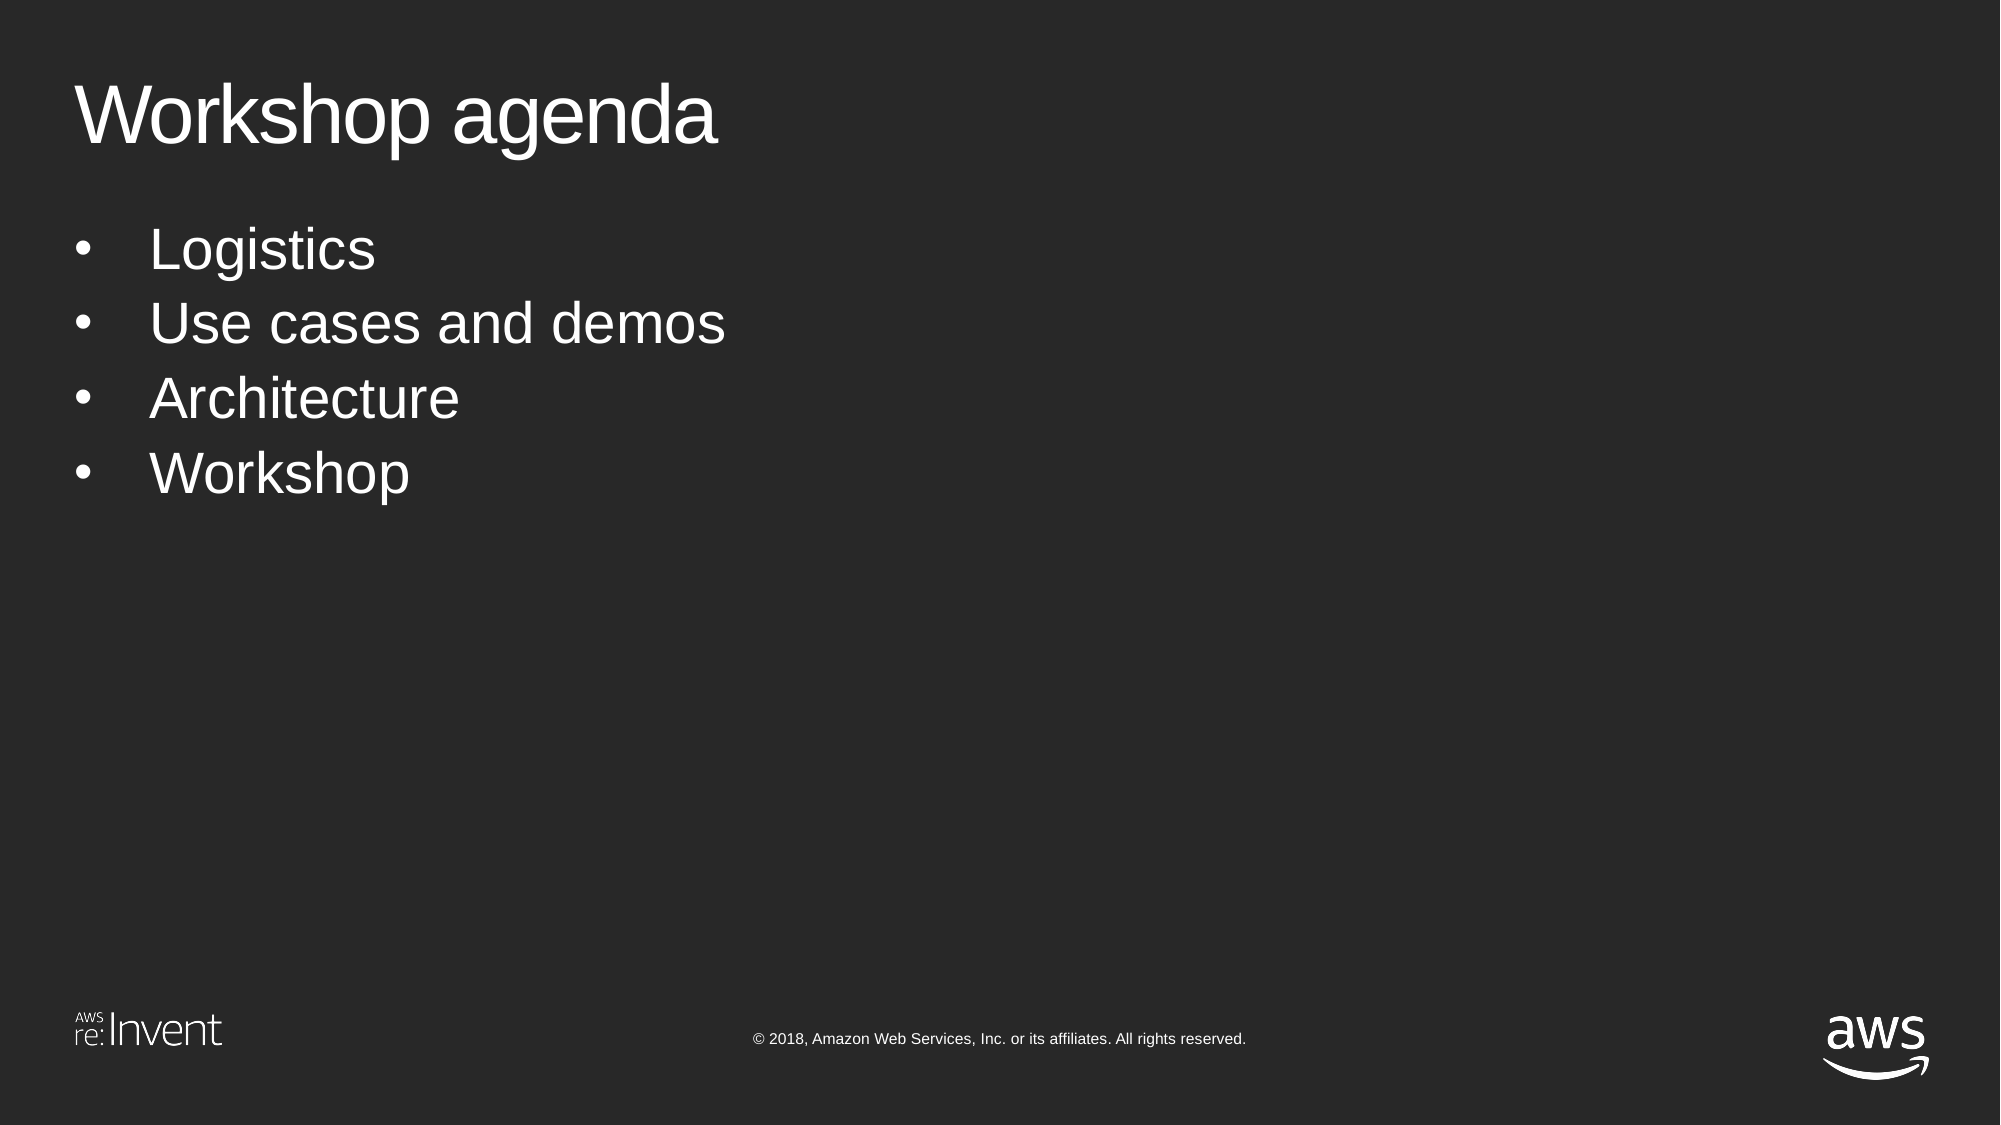

# Workshop agenda
Logistics
Use cases and demos
Architecture
Workshop